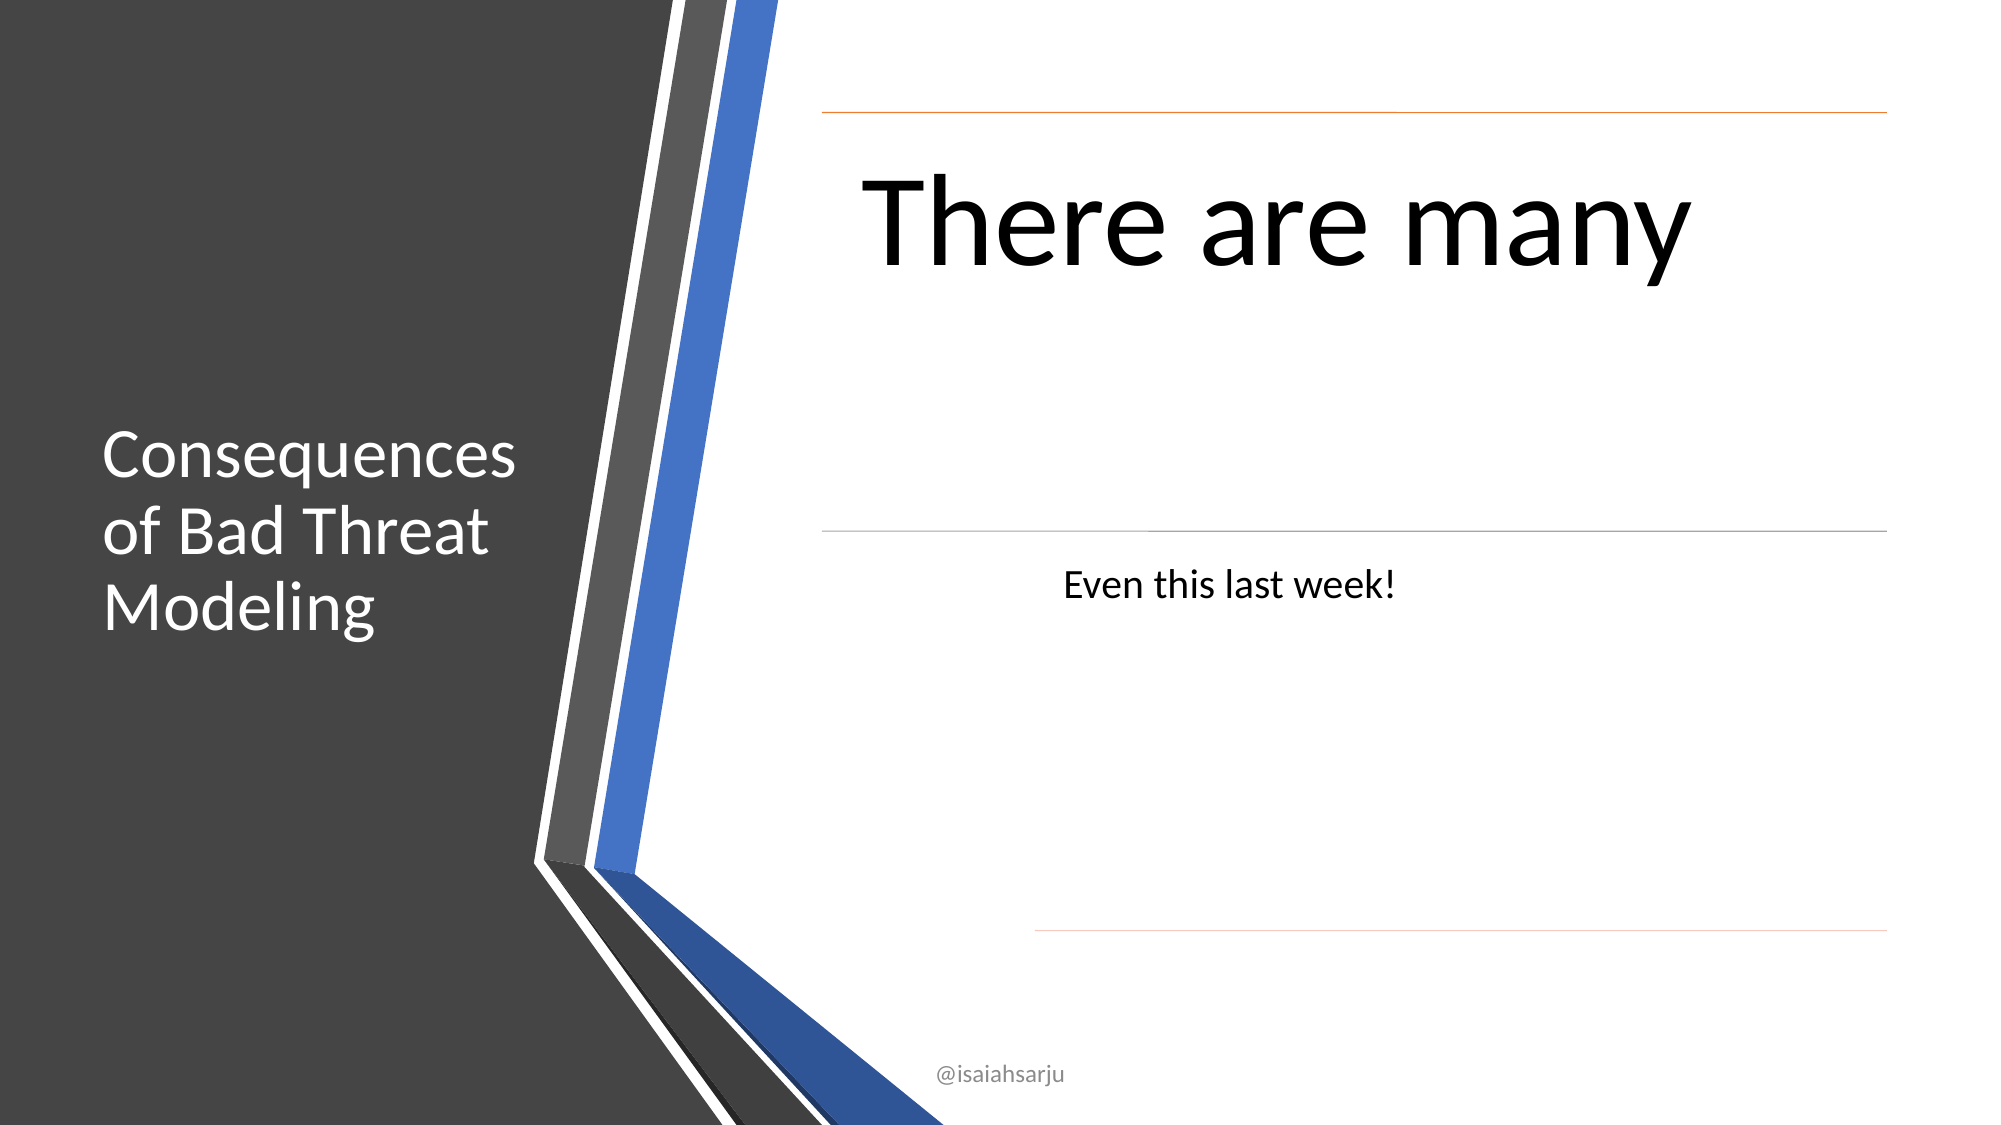

# Consequences of Bad Threat Modeling
There are many

Even this last week!
@isaiahsarju